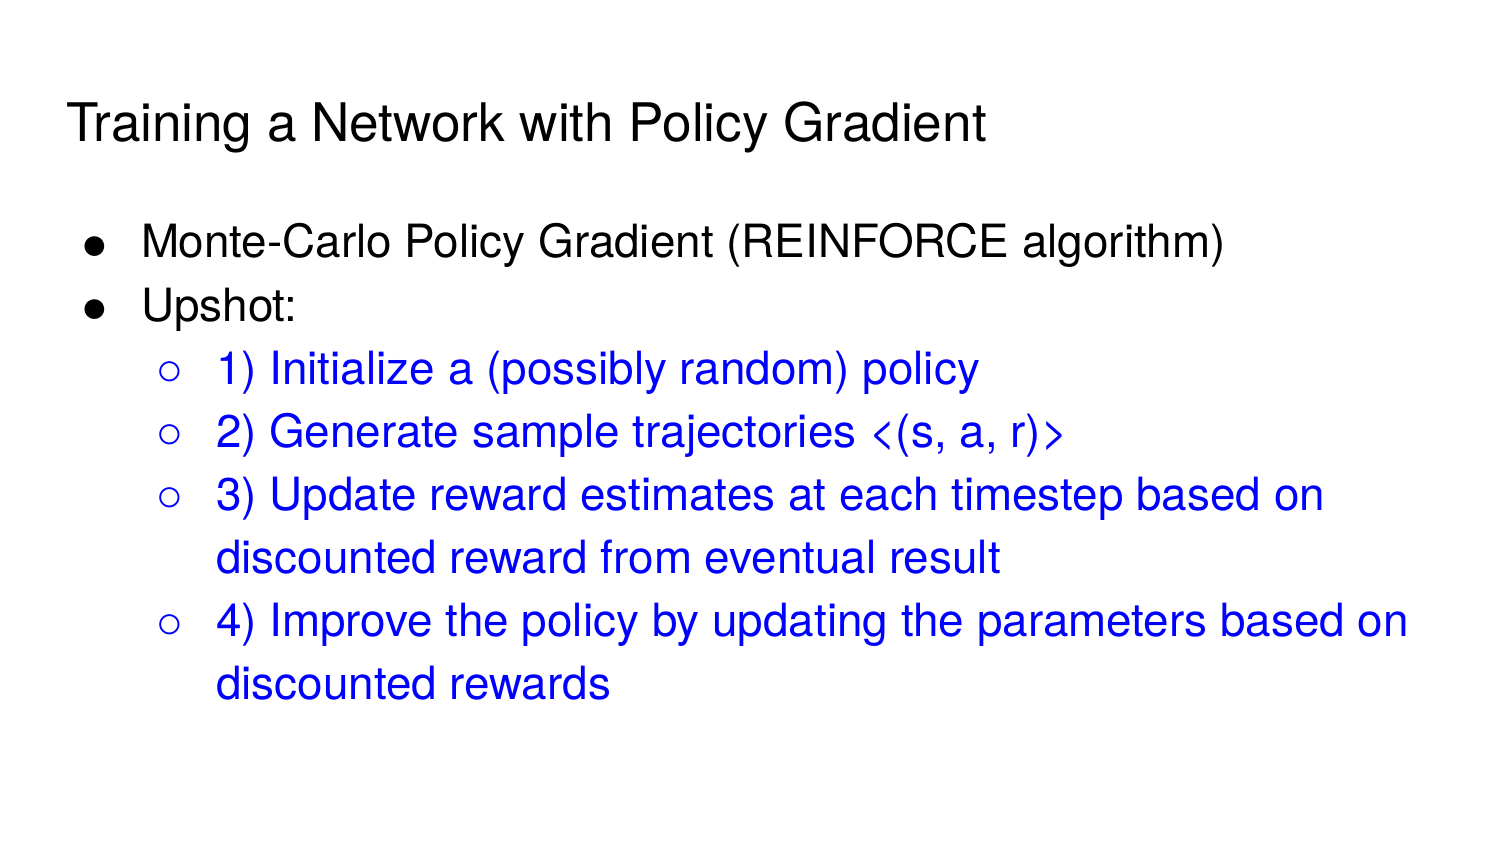

# Training a Network with Policy Gradient
Monte-Carlo Policy Gradient (REINFORCE algorithm)
Upshot:
1) Initialize a (possibly random) policy
2) Generate sample trajectories <(s, a, r)>
3) Update reward estimates at each timestep based on discounted reward from eventual result
4) Improve the policy by updating the parameters based on discounted rewards